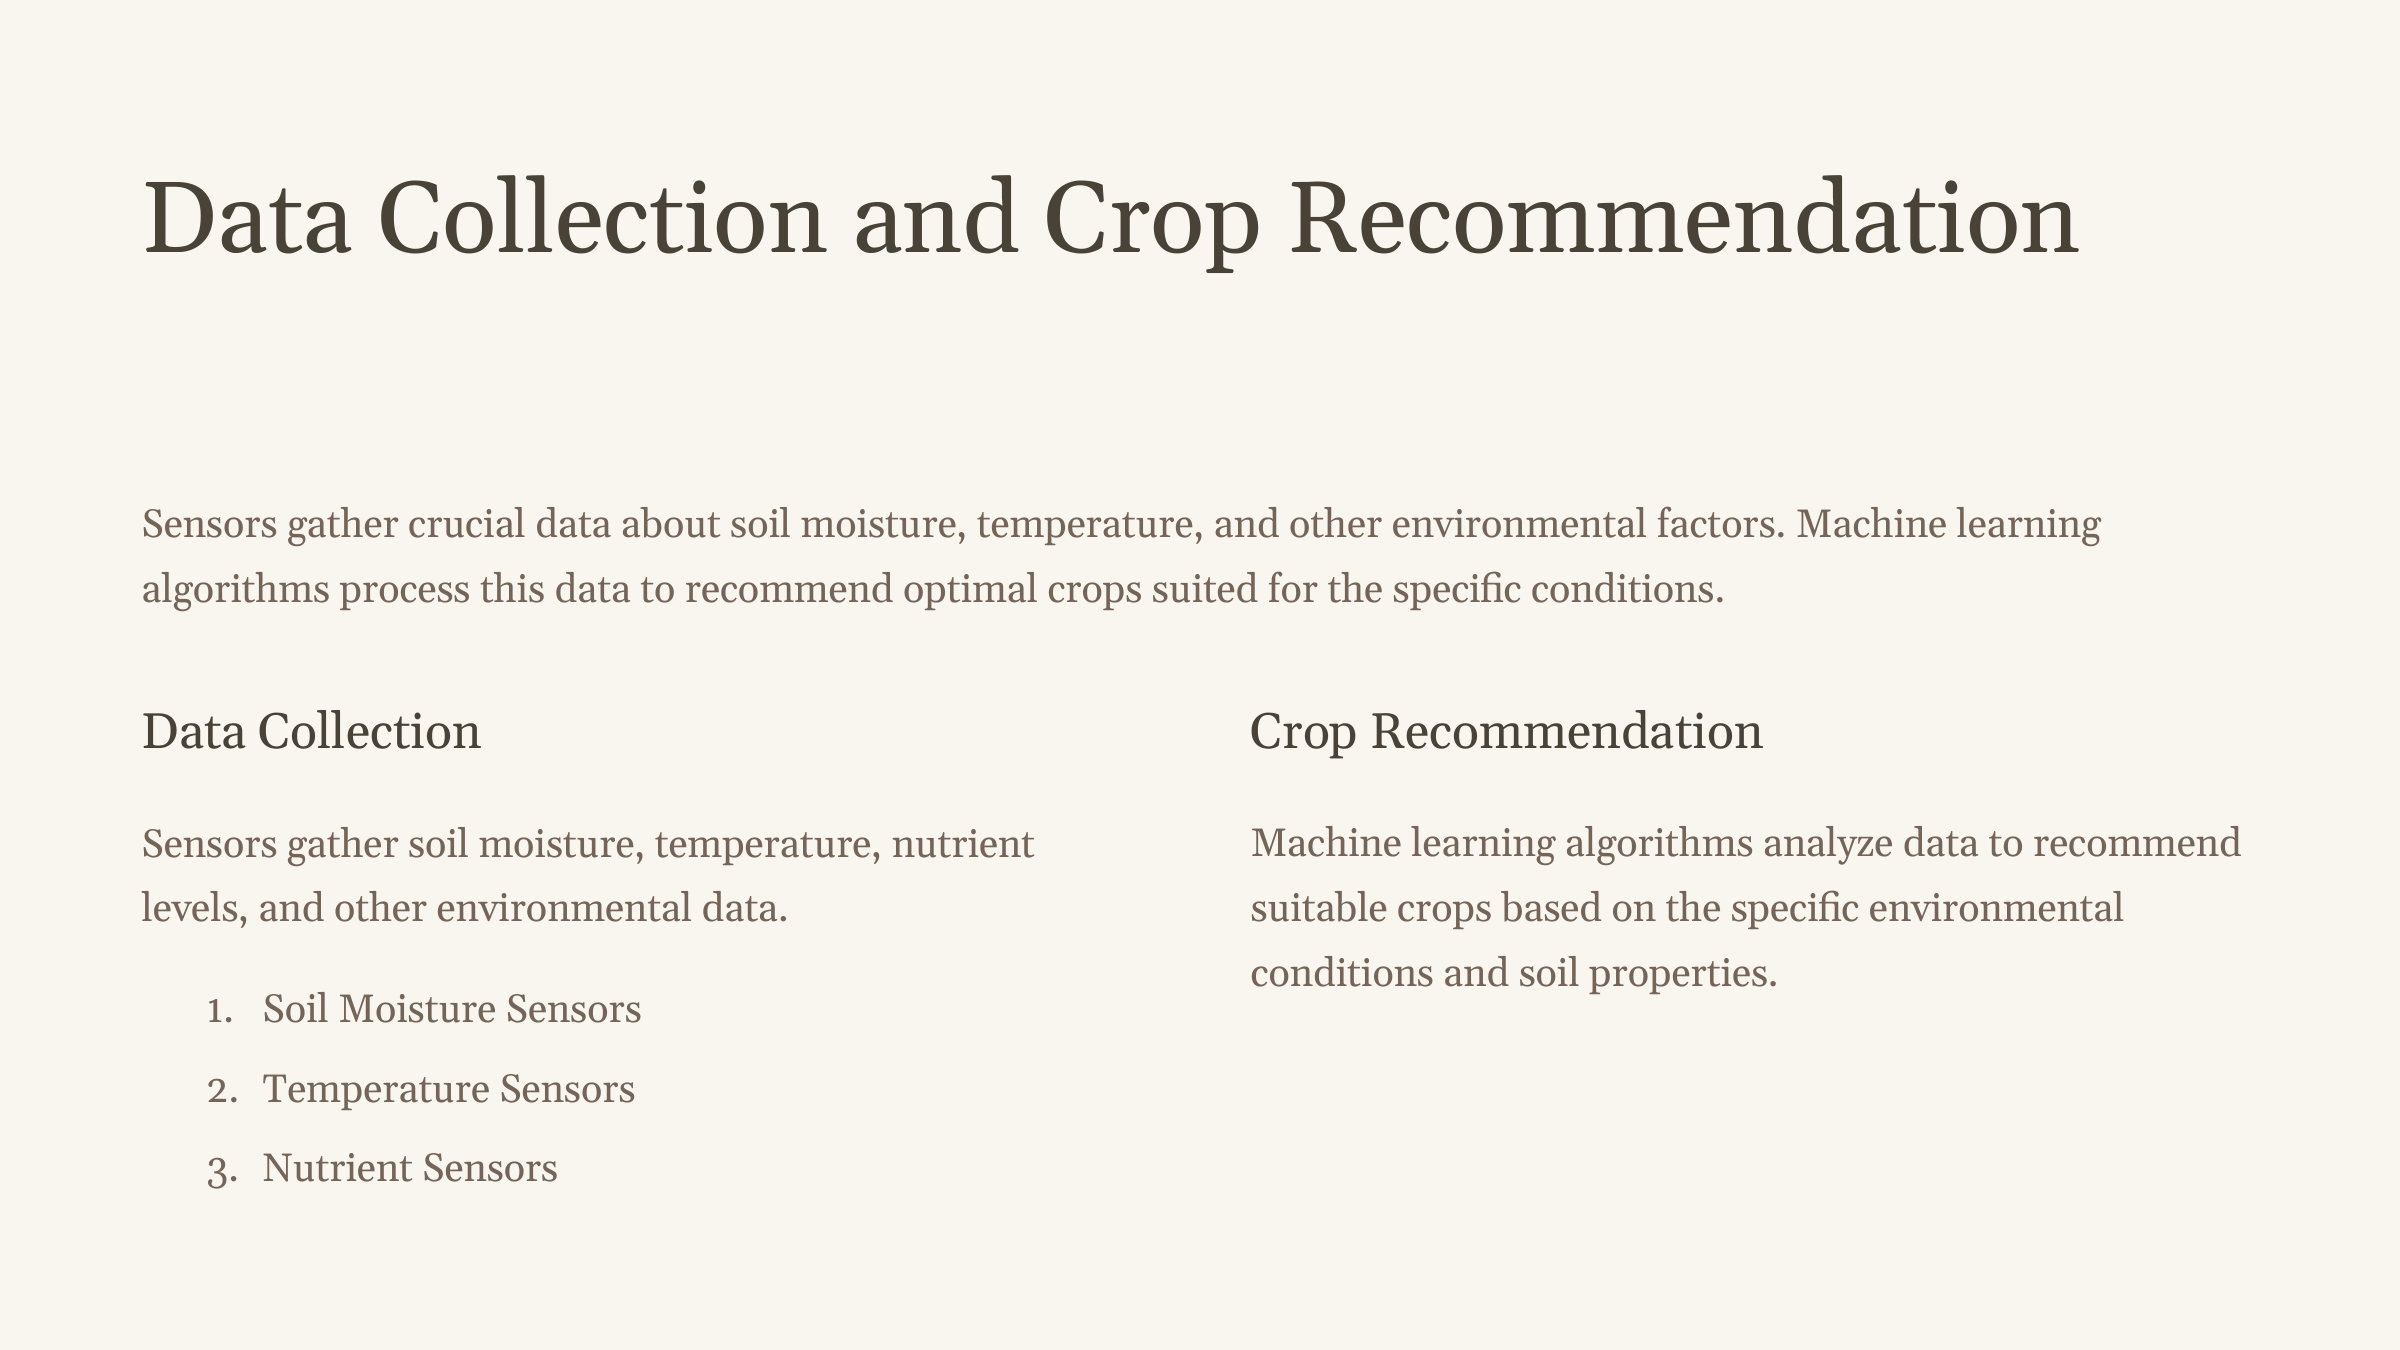

Data Collection and Crop Recommendation
Sensors gather crucial data about soil moisture, temperature, and other environmental factors. Machine learning algorithms process this data to recommend optimal crops suited for the specific conditions.
Data Collection
Crop Recommendation
Sensors gather soil moisture, temperature, nutrient levels, and other environmental data.
Machine learning algorithms analyze data to recommend suitable crops based on the specific environmental conditions and soil properties.
Soil Moisture Sensors
Temperature Sensors
Nutrient Sensors